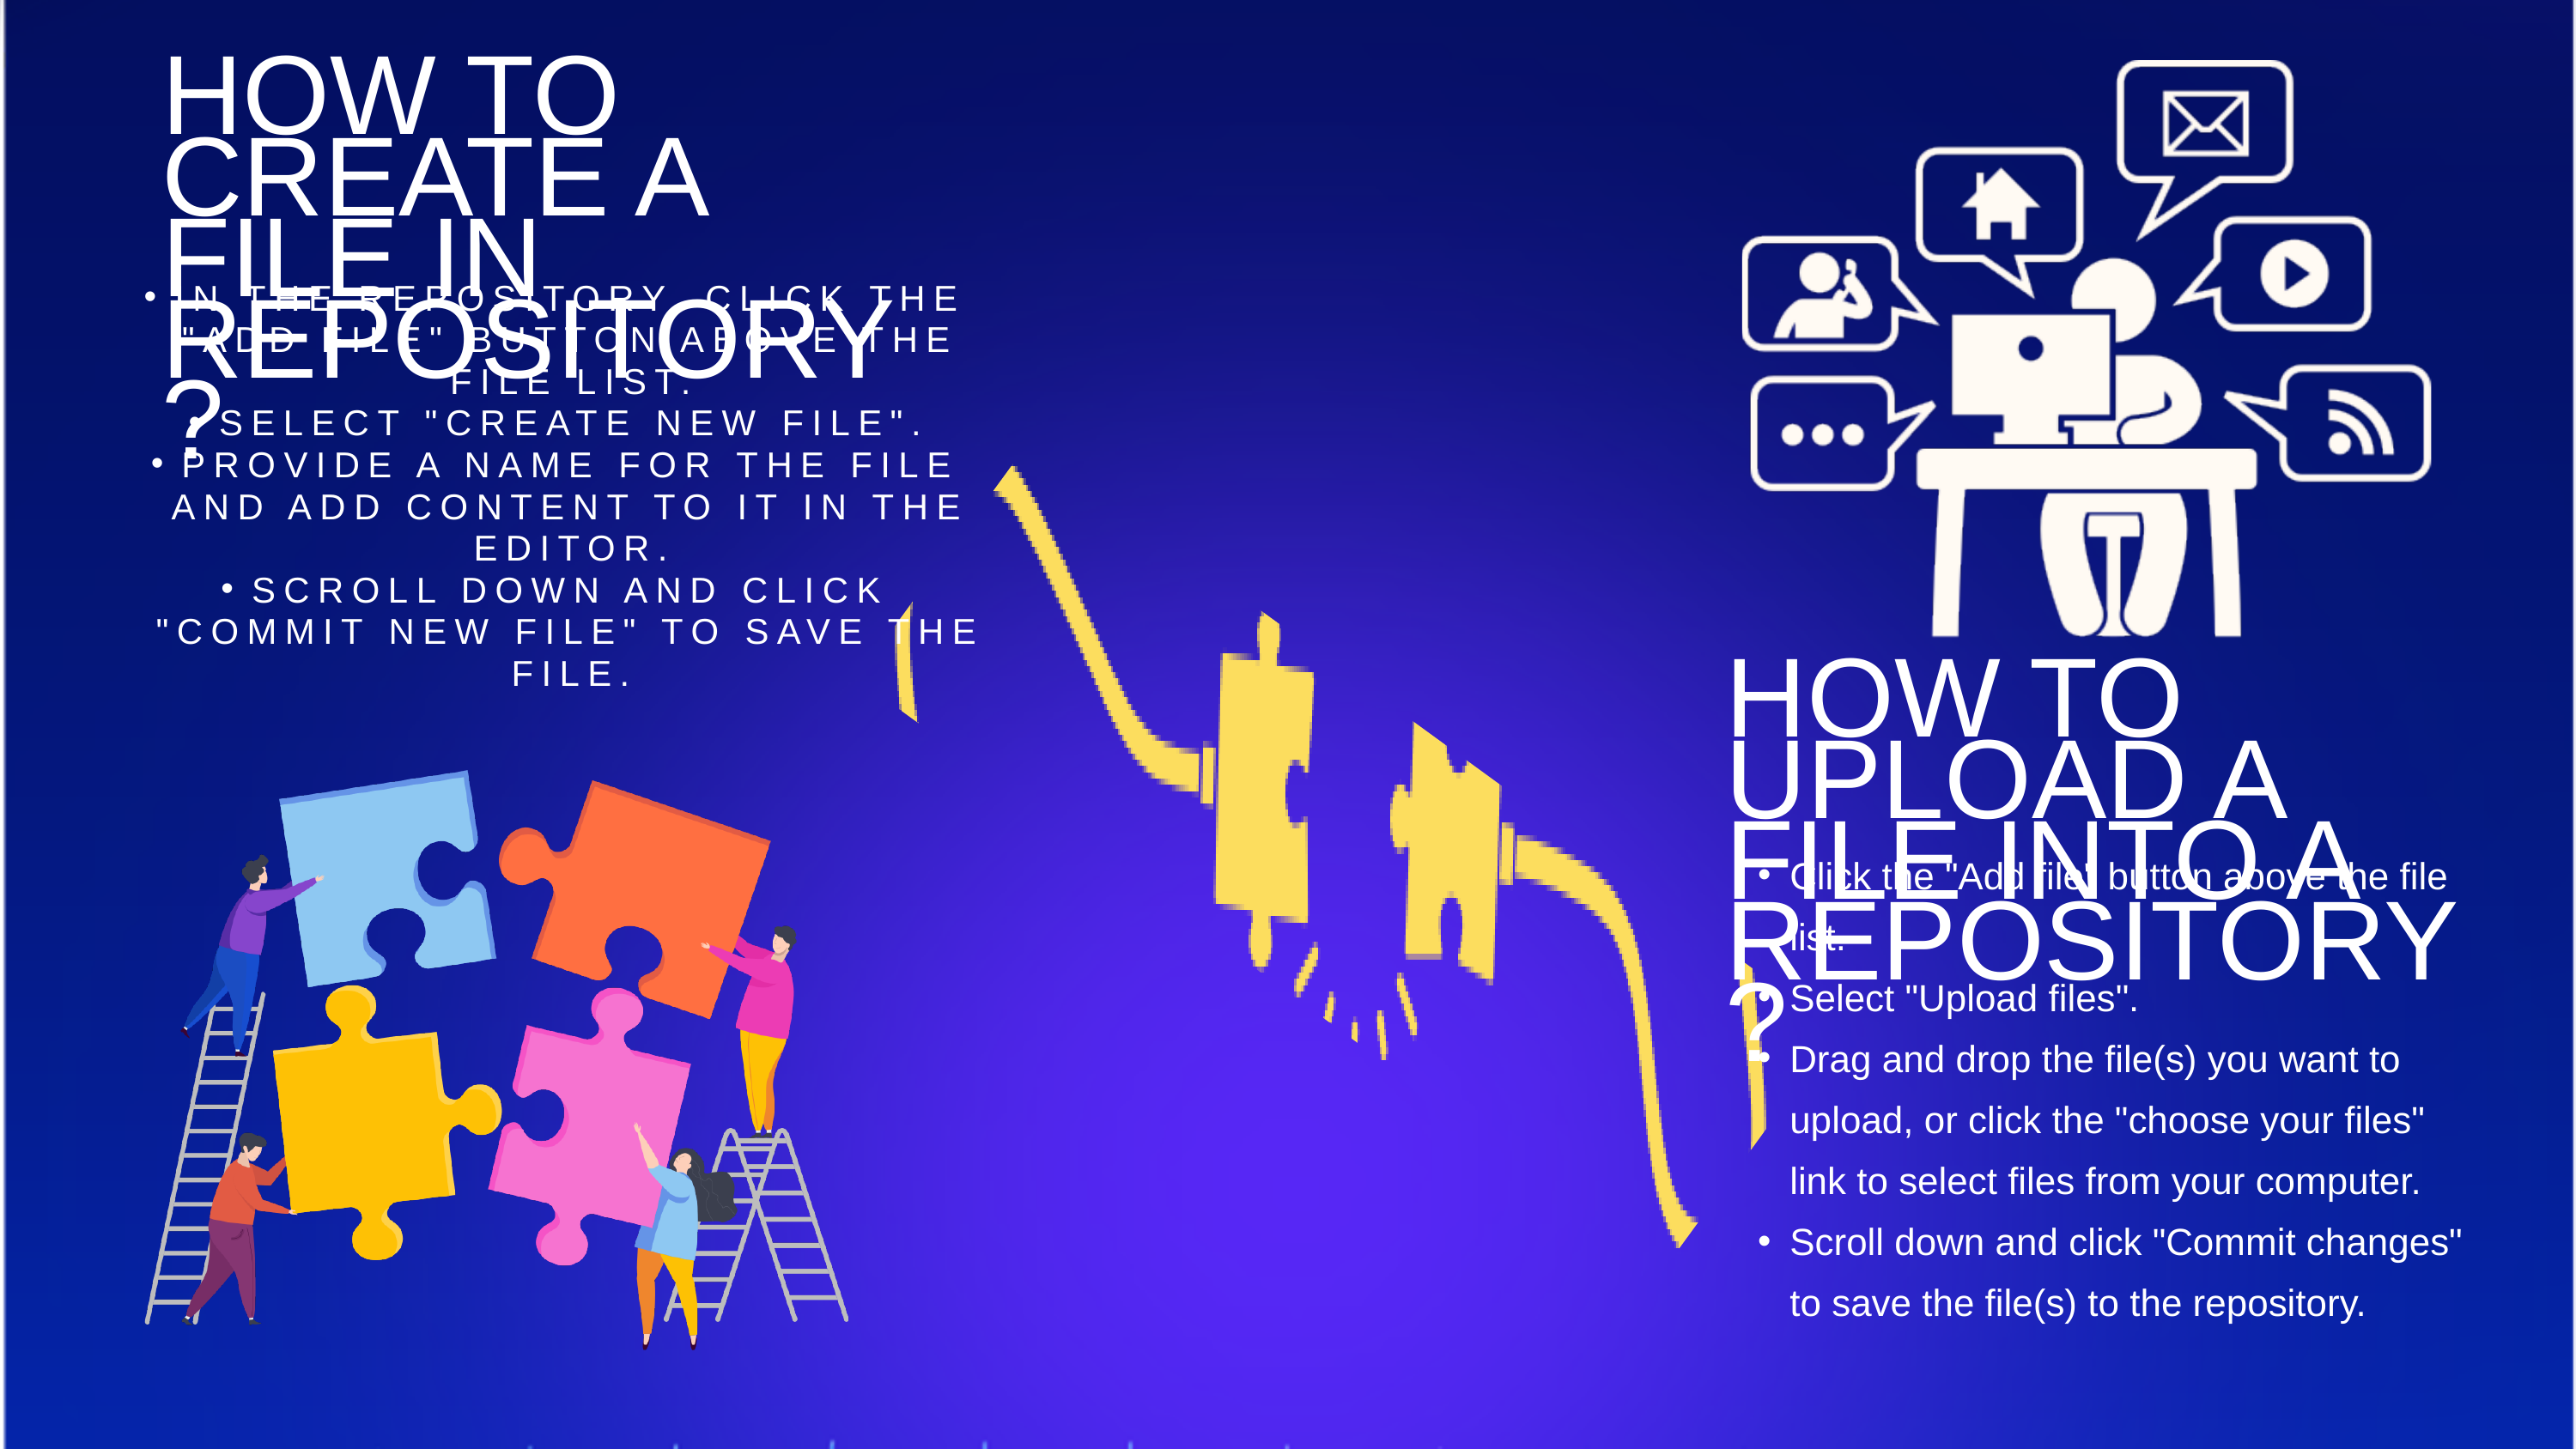

HOW TO CREATE A FILE IN REPOSITORY?
IN THE REPOSITORY, CLICK THE "ADD FILE" BUTTON ABOVE THE FILE LIST.
SELECT "CREATE NEW FILE".
PROVIDE A NAME FOR THE FILE AND ADD CONTENT TO IT IN THE EDITOR.
SCROLL DOWN AND CLICK "COMMIT NEW FILE" TO SAVE THE FILE.

HOW TO UPLOAD A FILE INTO A REPOSITORY?

Click the "Add file" button above the file list.
Select "Upload files".
Drag and drop the file(s) you want to upload, or click the "choose your files" link to select files from your computer.
Scroll down and click "Commit changes" to save the file(s) to the repository.